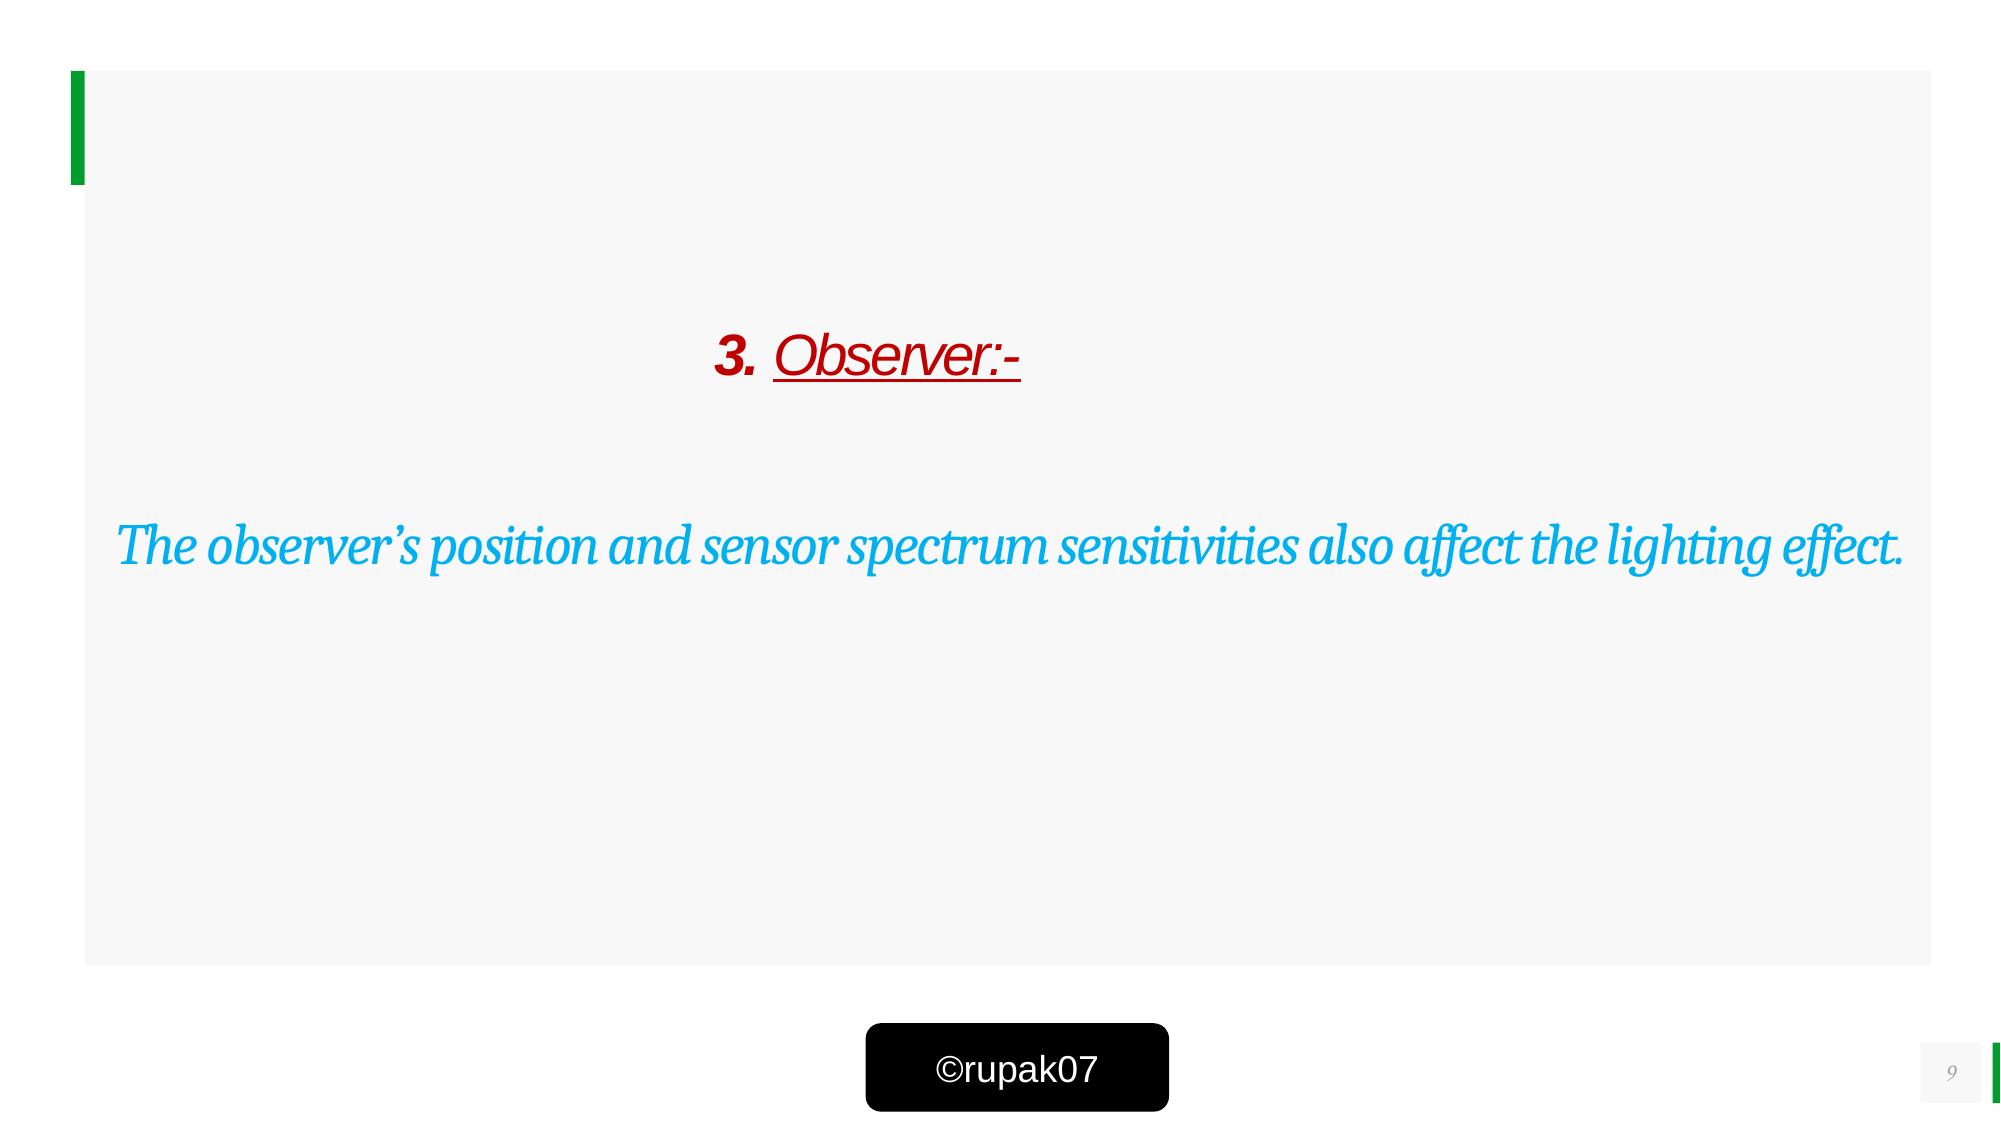

# 3. Observer:- The observer’s position and sensor spectrum sensitivities also affect the lighting effect.
9